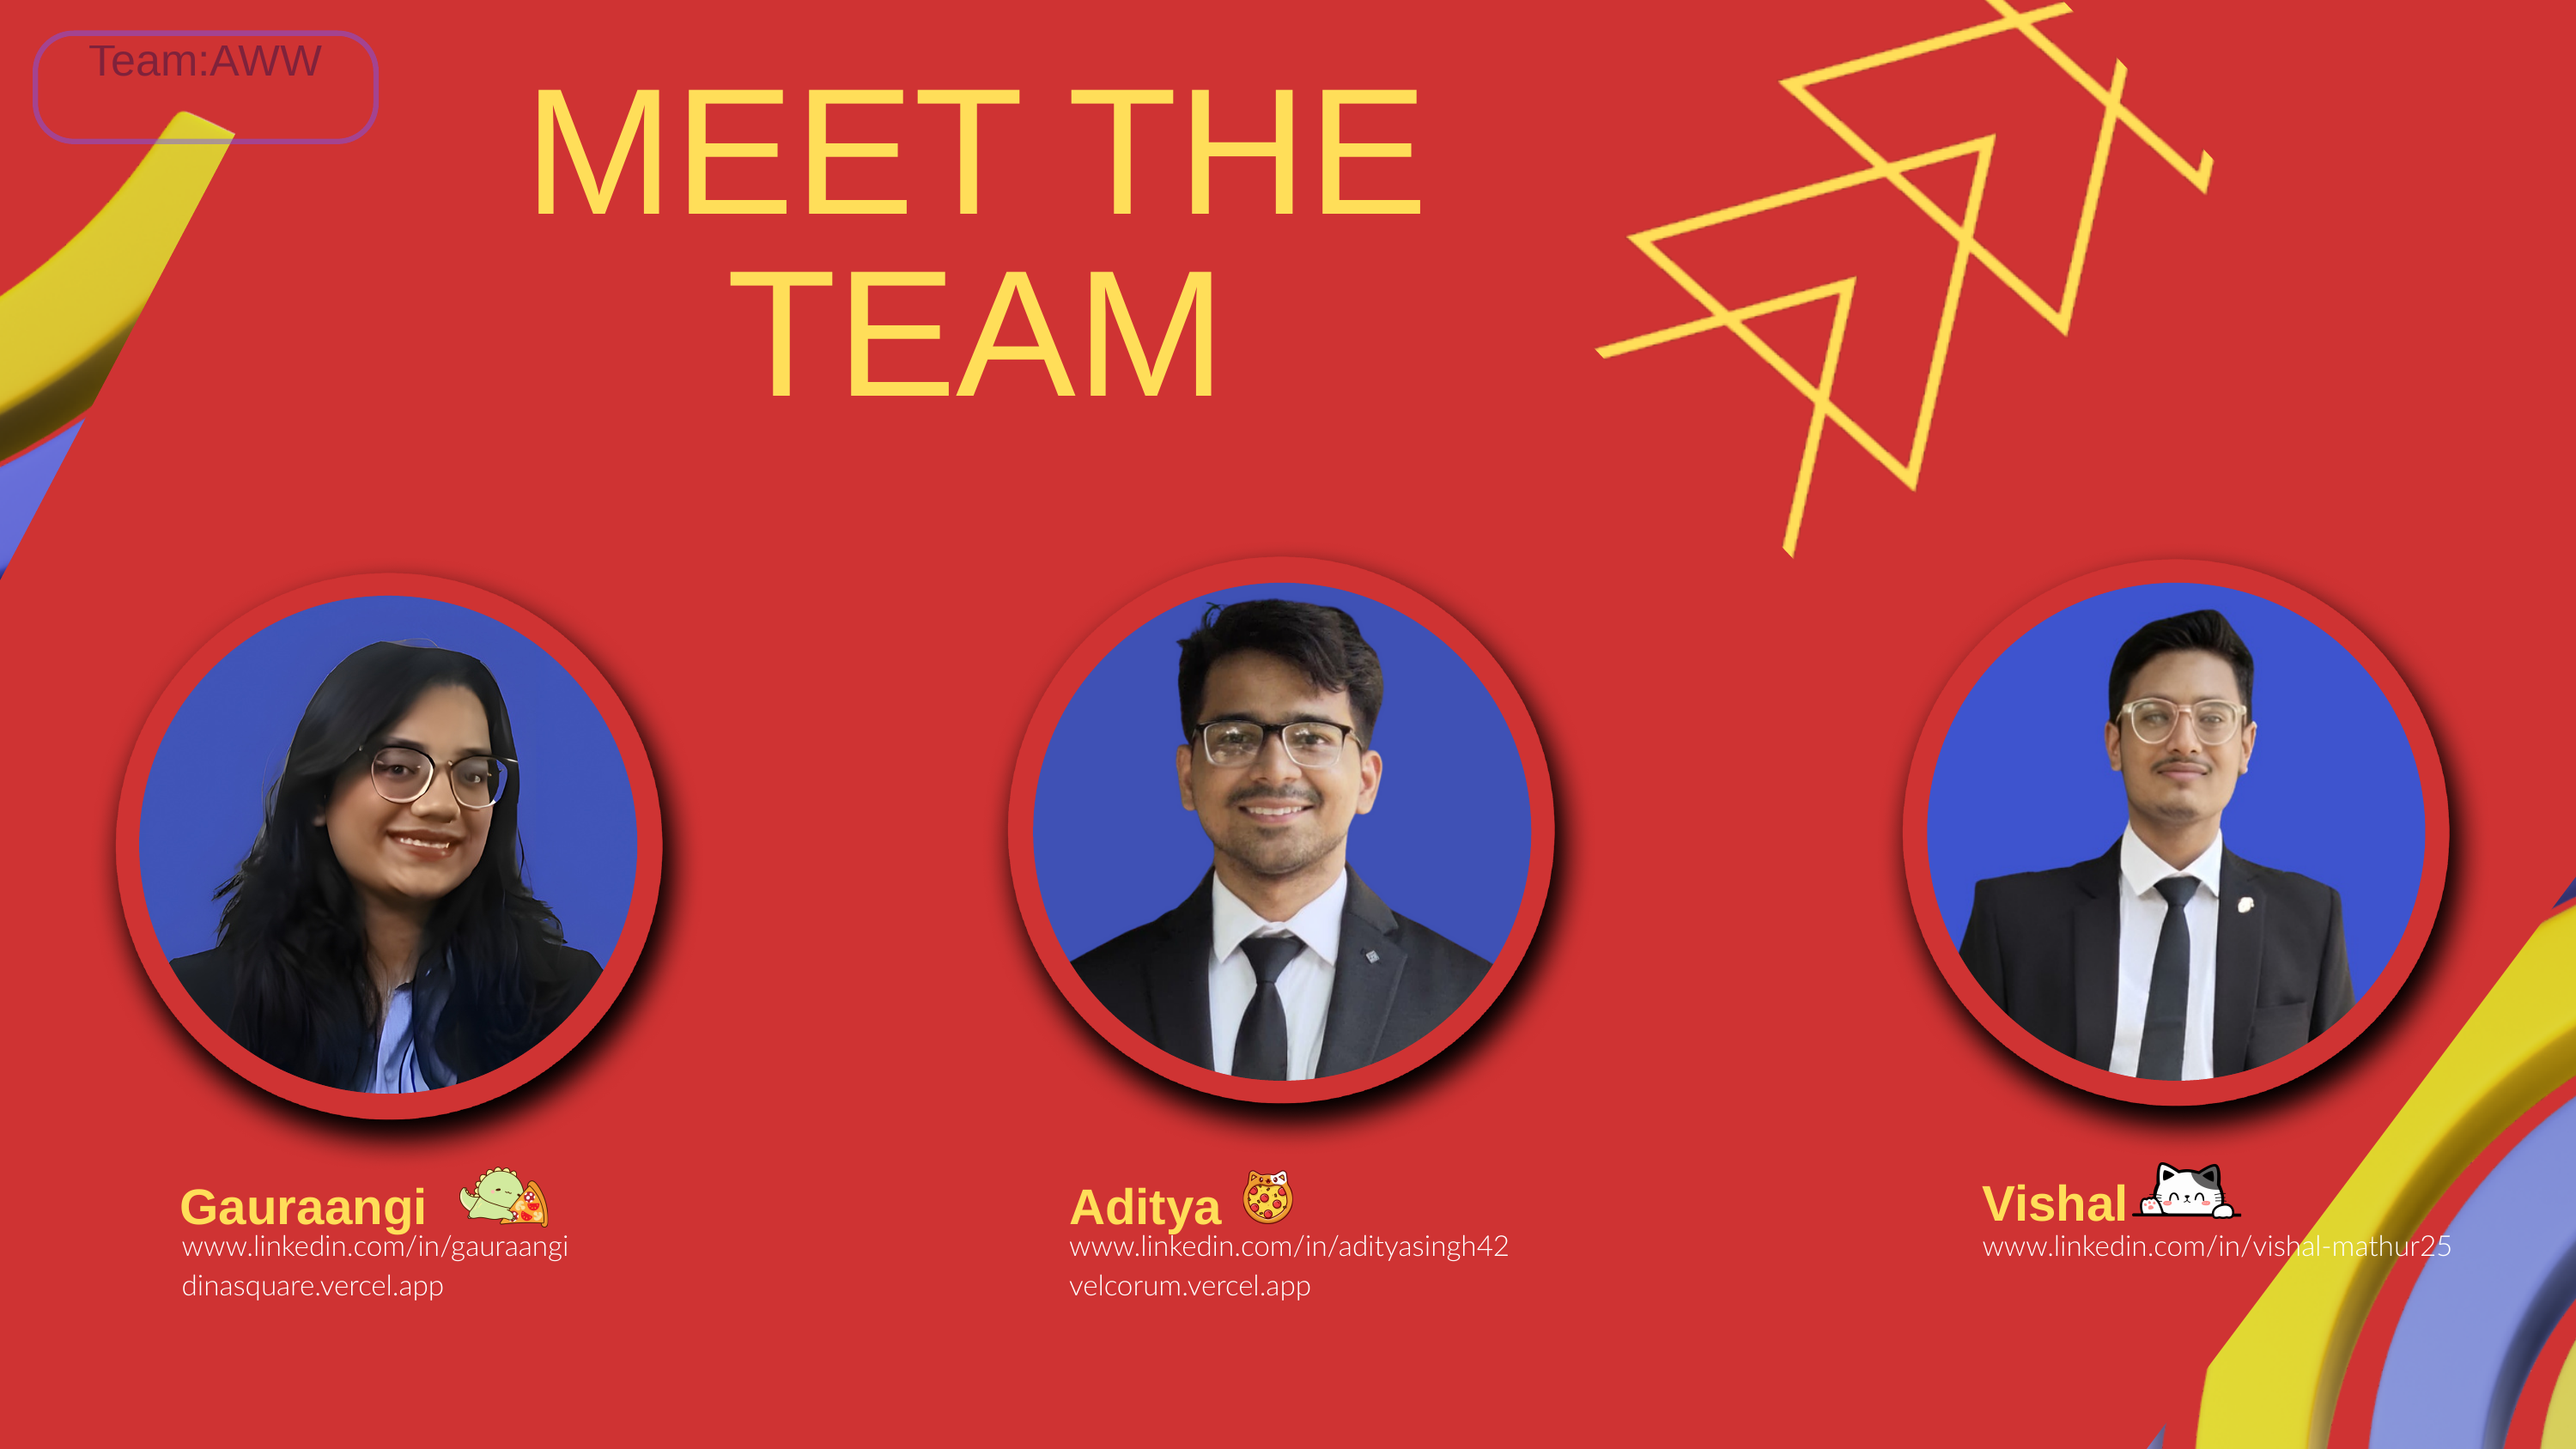

Team:AWW
MEET THE TEAM

Vishal

Gauraangi
Aditya

www.linkedin.com/in/gauraangi
dinasquare.vercel.app
www.linkedin.com/in/adityasingh42
velcorum.vercel.app
www.linkedin.com/in/vishal-mathur25